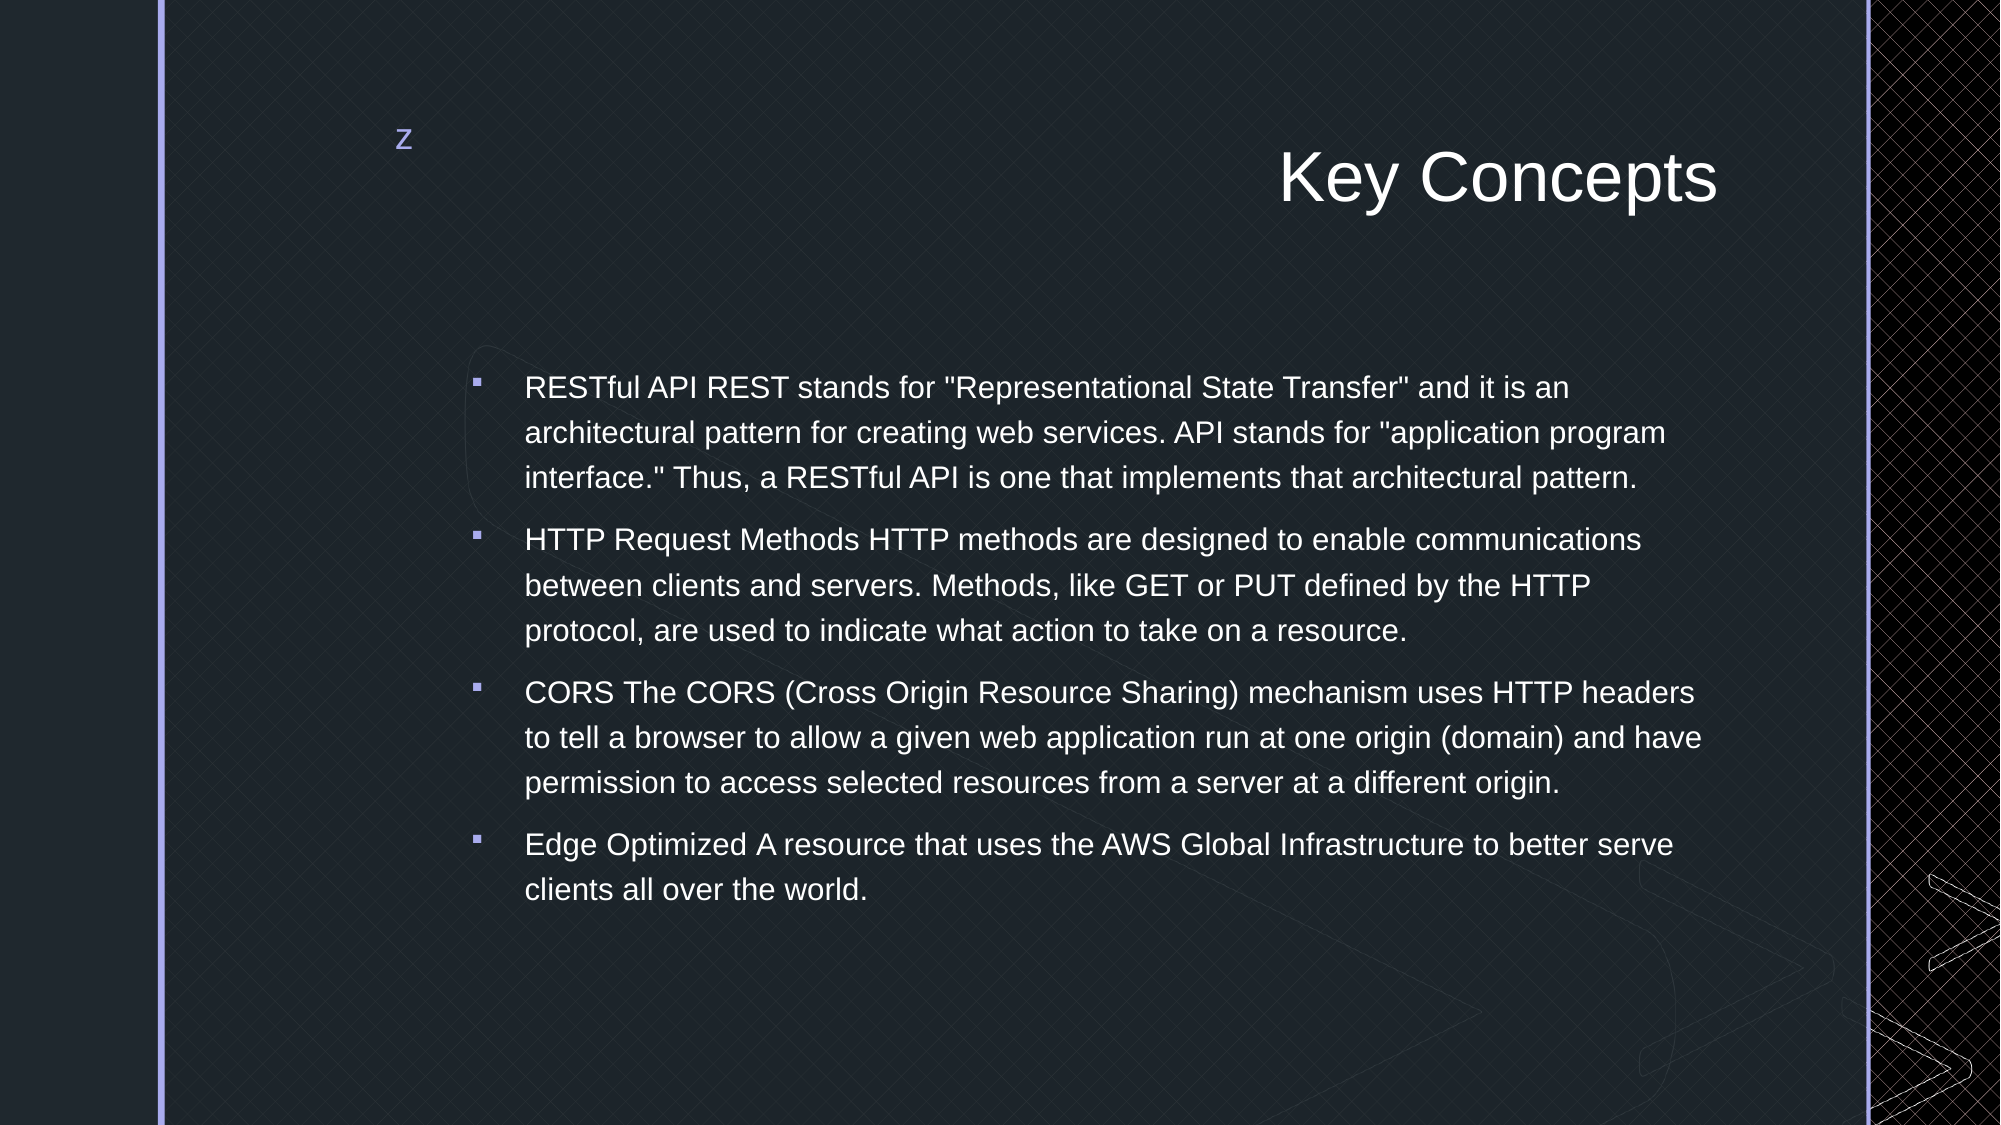

# Key Concepts
RESTful API REST stands for "Representational State Transfer" and it is an architectural pattern for creating web services. API stands for "application program interface." Thus, a RESTful API is one that implements that architectural pattern.
HTTP Request Methods HTTP methods are designed to enable communications between clients and servers. Methods, like GET or PUT defined by the HTTP protocol, are used to indicate what action to take on a resource.
CORS The CORS (Cross Origin Resource Sharing) mechanism uses HTTP headers to tell a browser to allow a given web application run at one origin (domain) and have permission to access selected resources from a server at a different origin.
Edge Optimized A resource that uses the AWS Global Infrastructure to better serve clients all over the world.